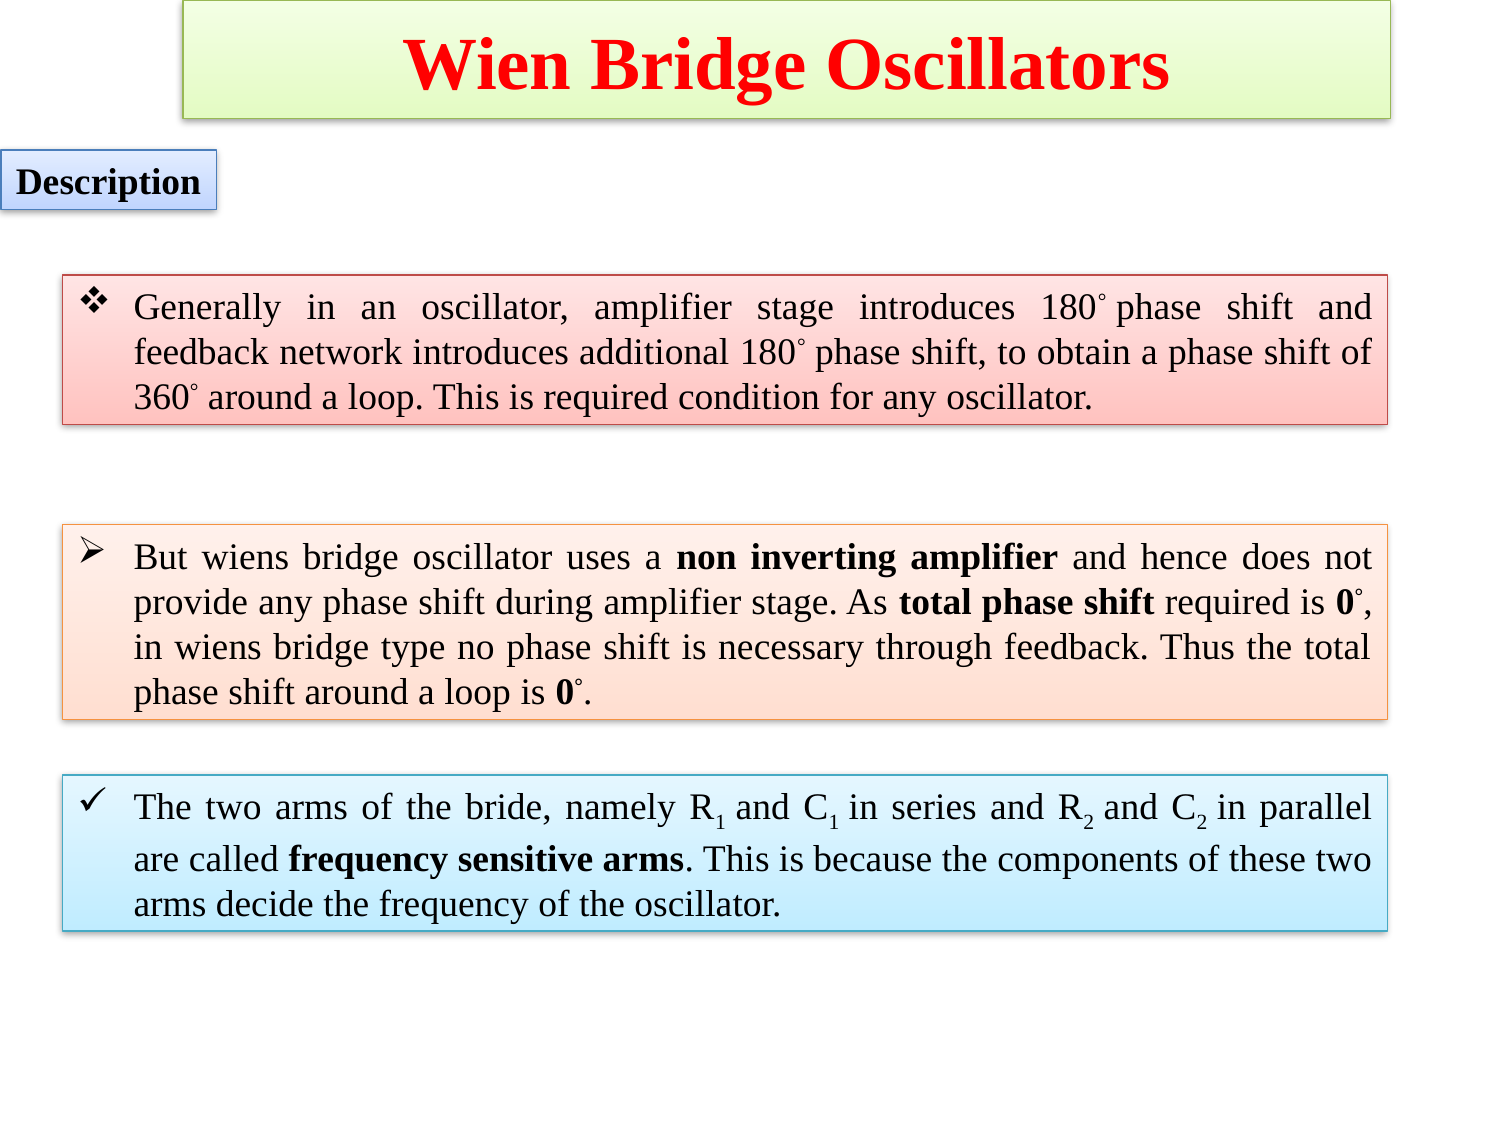

Wien Bridge Oscillators
Description
Generally in an oscillator, amplifier stage introduces 180° phase shift and feedback network introduces additional 180° phase shift, to obtain a phase shift of 360° around a loop. This is required condition for any oscillator.
But wiens bridge oscillator uses a non inverting amplifier and hence does not provide any phase shift during amplifier stage. As total phase shift required is 0°, in wiens bridge type no phase shift is necessary through feedback. Thus the total phase shift around a loop is 0°.
The two arms of the bride, namely R1 and C1 in series and R2 and C2 in parallel are called frequency sensitive arms. This is because the components of these two arms decide the frequency of the oscillator.